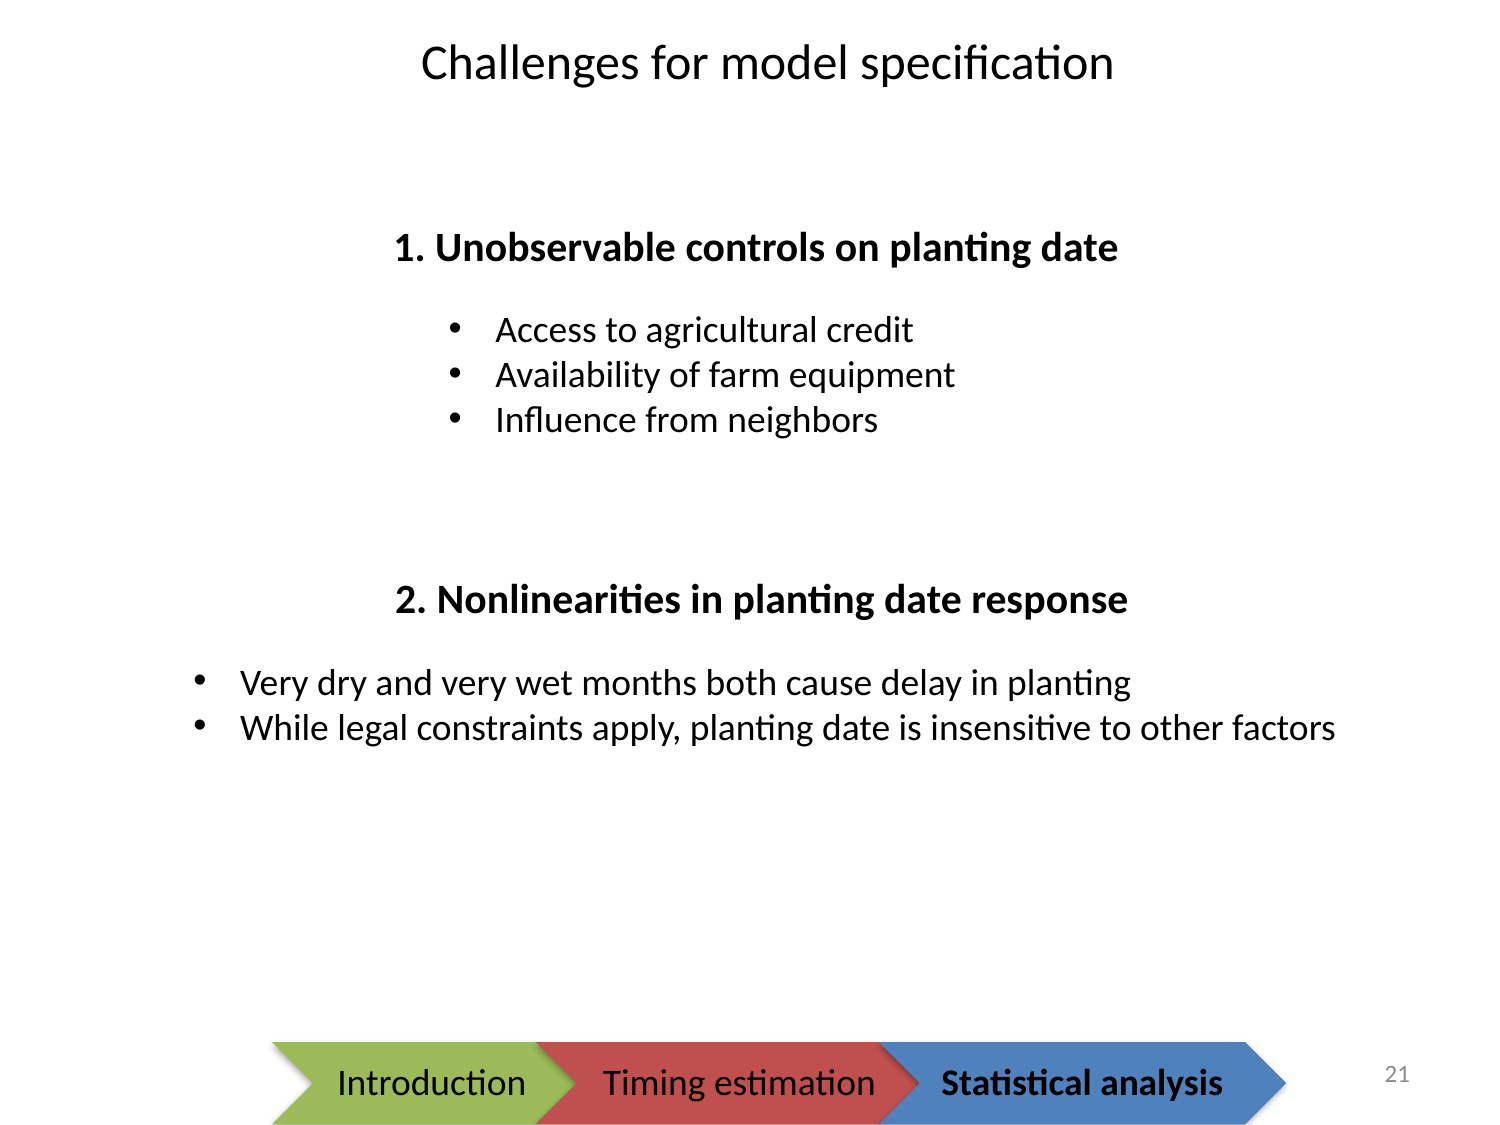

Challenges for model specification
1. Unobservable controls on planting date
Access to agricultural credit
Availability of farm equipment
Influence from neighbors
2. Nonlinearities in planting date response
Very dry and very wet months both cause delay in planting
While legal constraints apply, planting date is insensitive to other factors

Timing estimation
Introduction
Statistical analysis
21